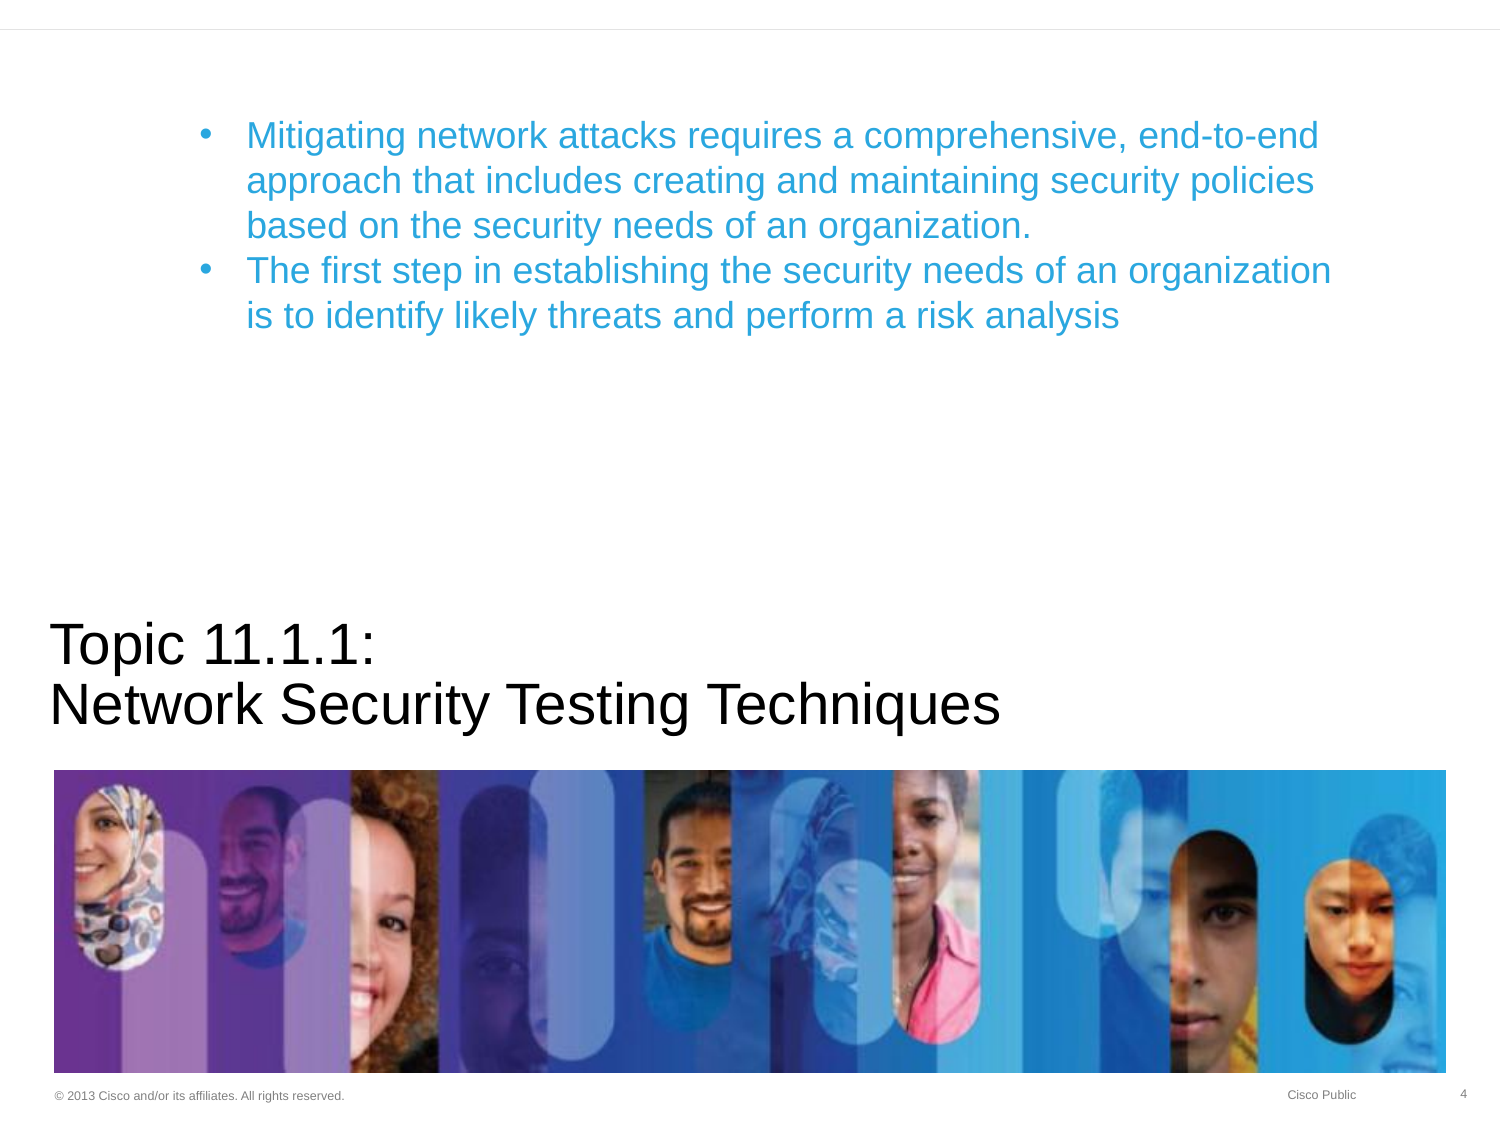

# Topic 11.1.1: Network Security Testing Techniques
Mitigating network attacks requires a comprehensive, end-to-end approach that includes creating and maintaining security policies based on the security needs of an organization.
The first step in establishing the security needs of an organization is to identify likely threats and perform a risk analysis